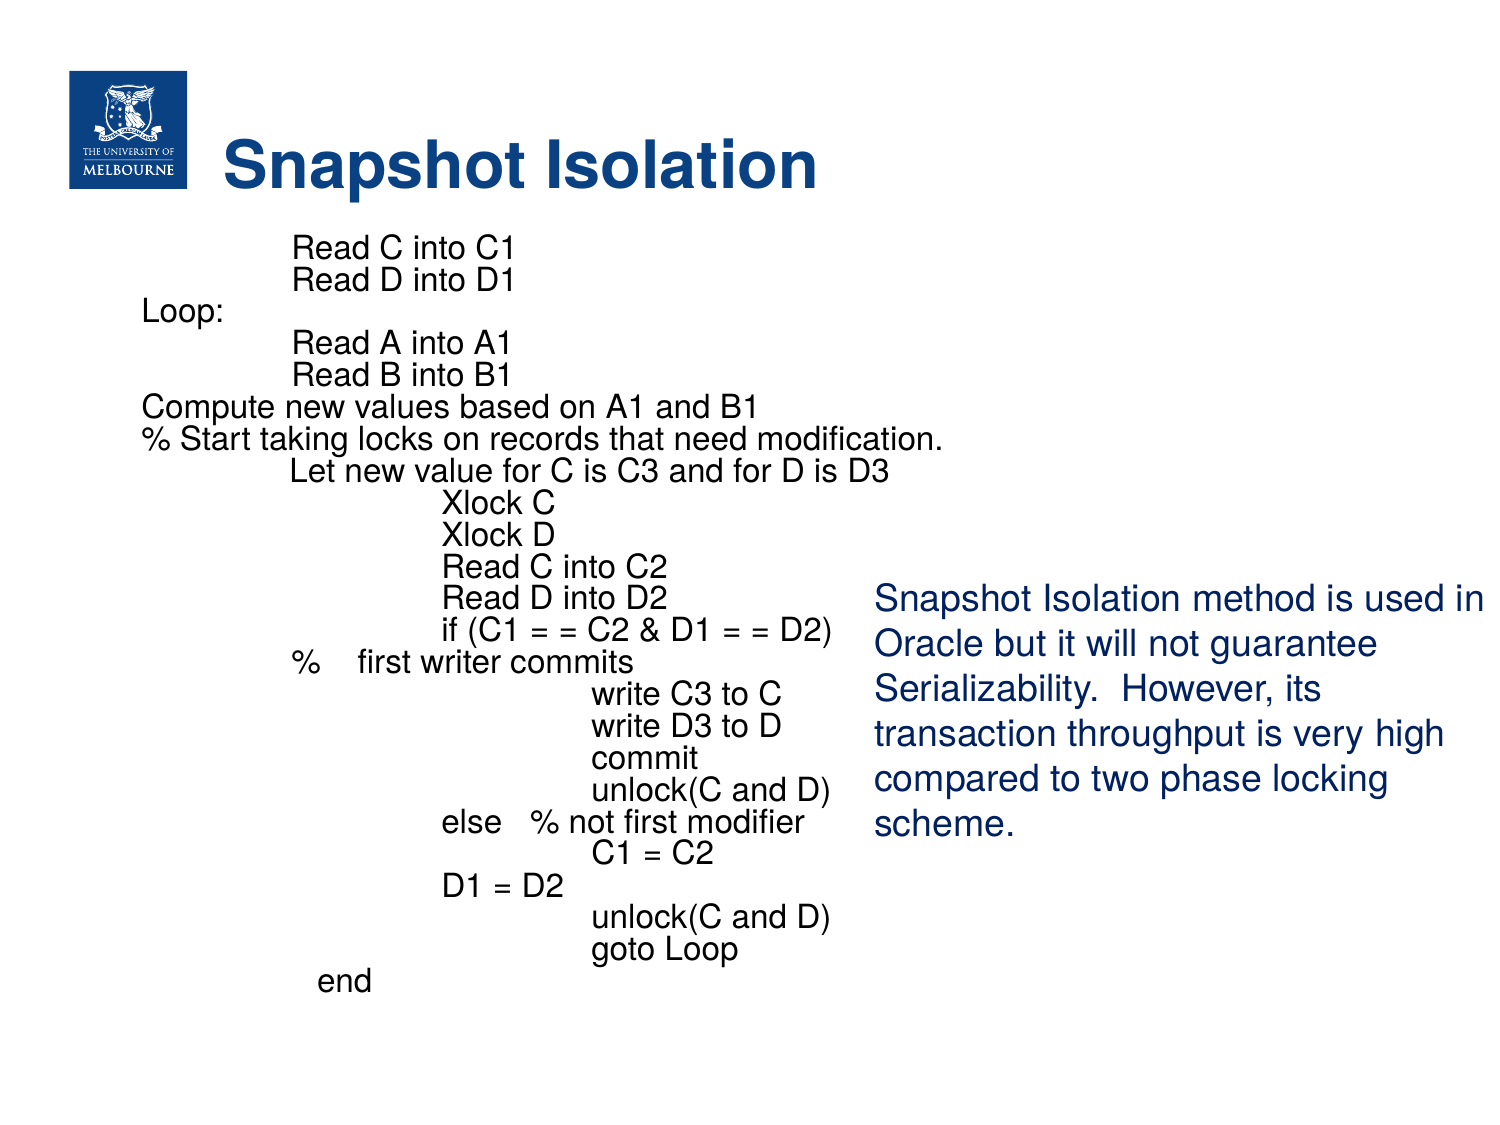

# Snapshot Isolation
	Read C into C1
       	Read D into D1
Loop:
	Read A into A1
	Read B into B1
Compute new values based on A1 and B1
% Start taking locks on records that need modification.
                Let new value for C is C3 and for D is D3
		Xlock C
		Xlock D
		Read C into C2
       		Read D into D2
		if (C1 = = C2 & D1 = = D2)
	%    first writer commits
			write C3 to C
			write D3 to D
			commit
			unlock(C and D)
		else   % not first modifier
			C1 = C2
                                	D1 = D2
			unlock(C and D)
			goto Loop
                   end

Snapshot Isolation method is used in Oracle but it will not guarantee Serializability.  However, its transaction throughput is very high compared to two phase locking scheme.